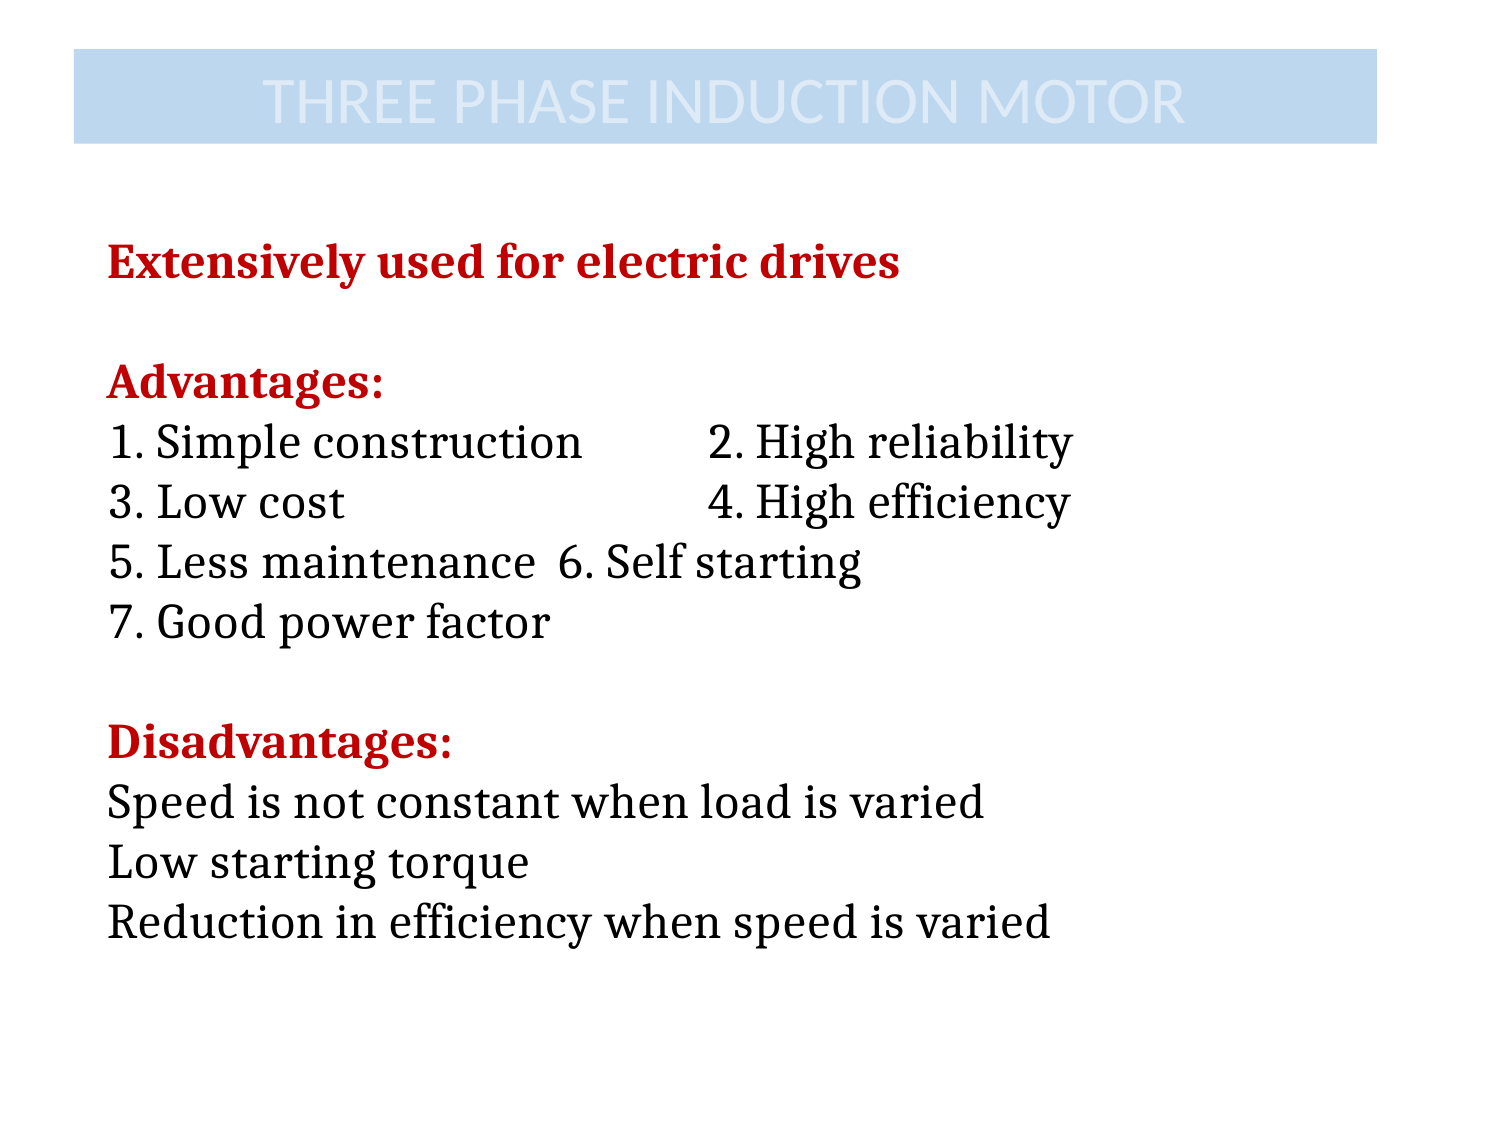

THREE PHASE INDUCTION MOTOR
Extensively used for electric drives

Advantages:
1. Simple construction 	2. High reliability
3. Low cost 			4. High efficiency
5. Less maintenance 	6. Self starting
7. Good power factor

Disadvantages:
Speed is not constant when load is varied
Low starting torque
Reduction in efficiency when speed is varied